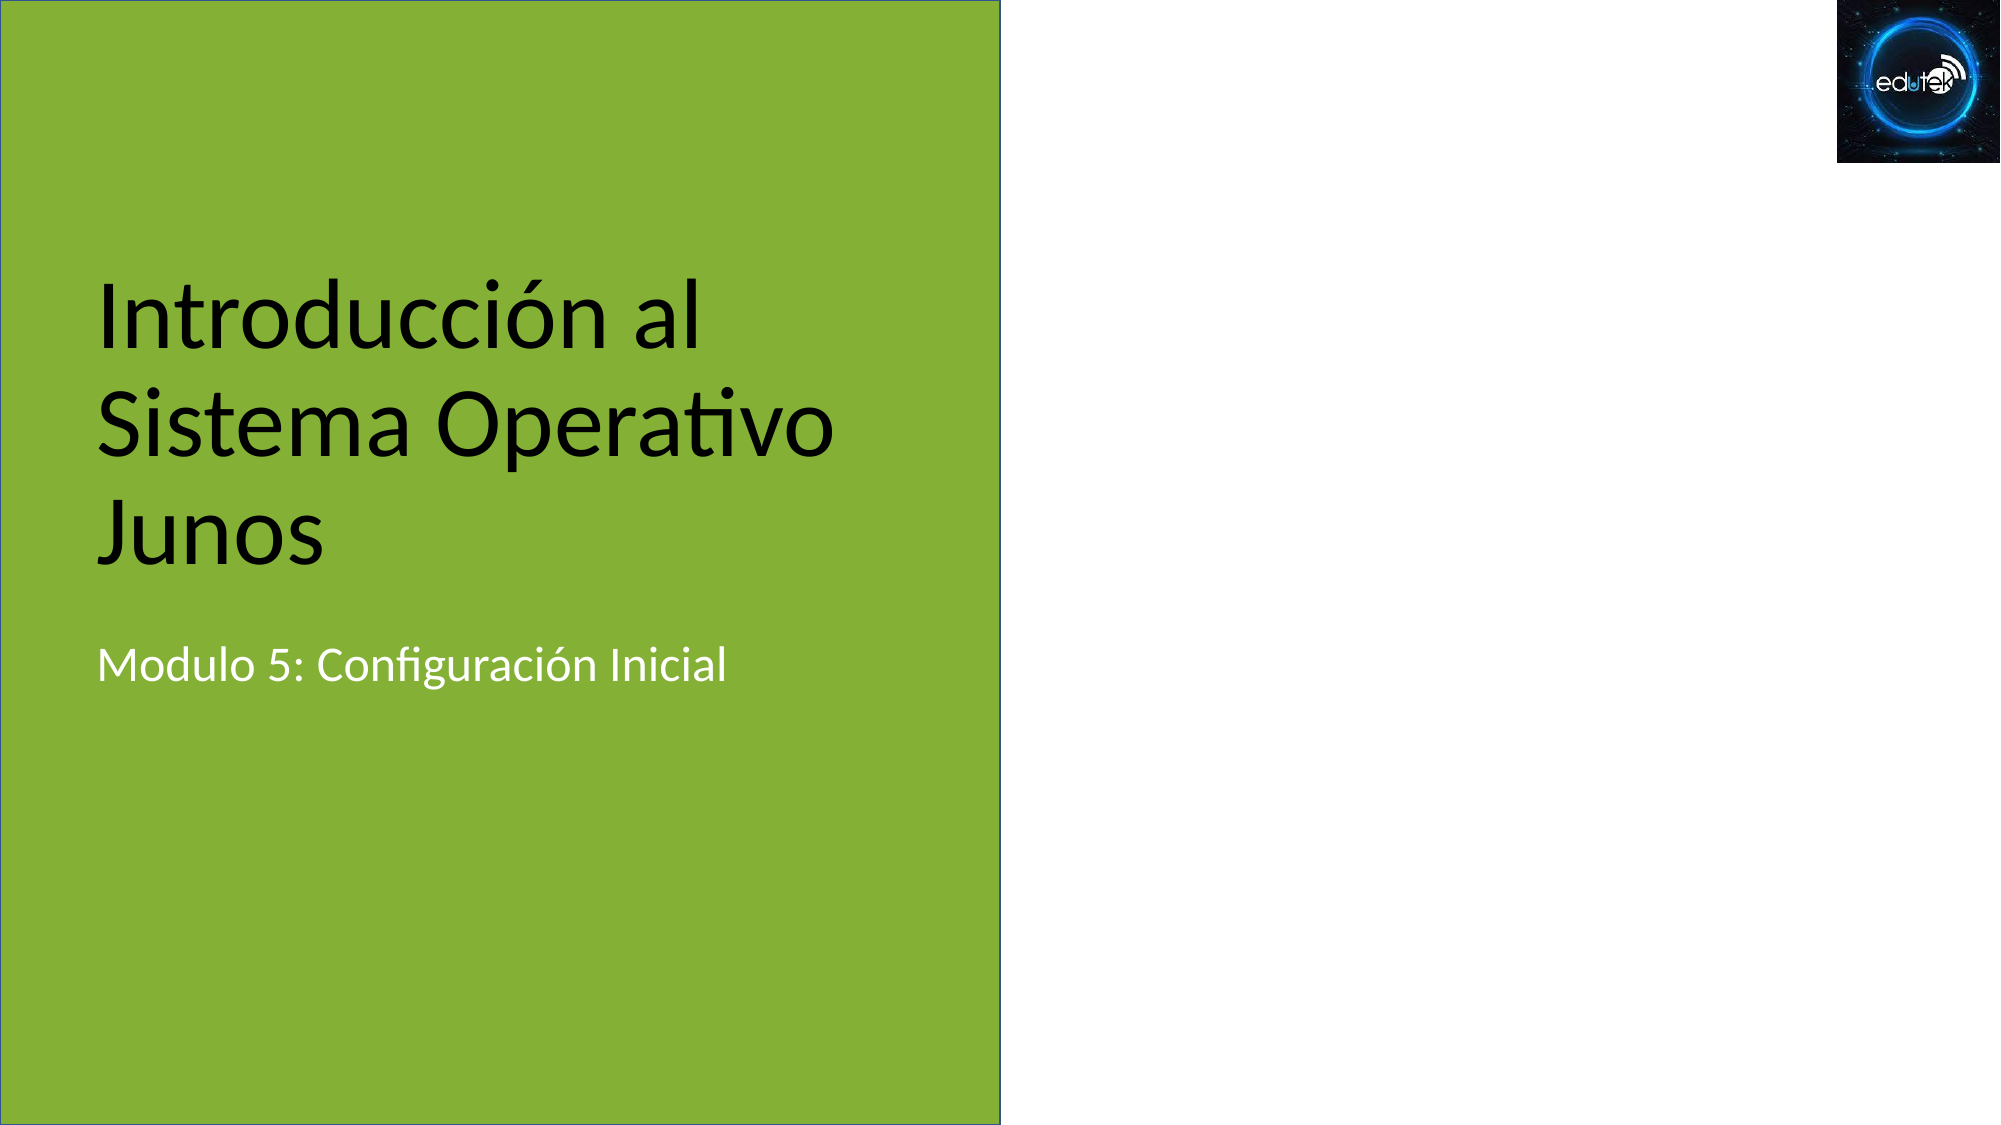

# Introducción al Sistema Operativo Junos
Modulo 5: Configuración Inicial